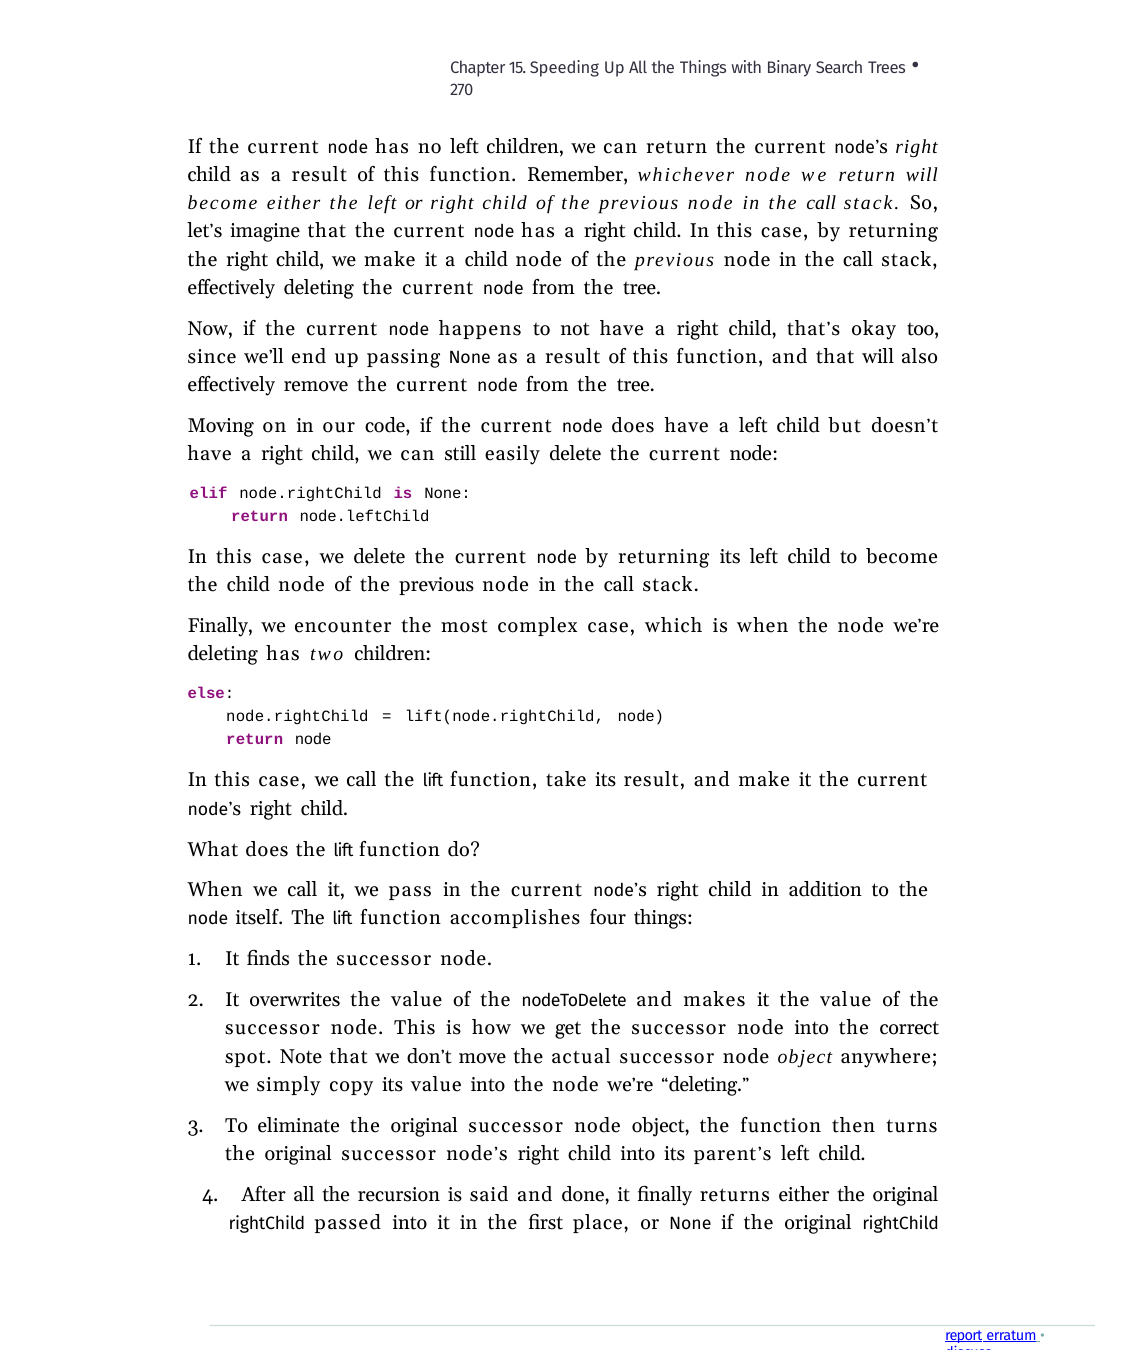

Chapter 15. Speeding Up All the Things with Binary Search Trees • 270

If the current node has no left children, we can return the current node’s right child as a result of this function. Remember, whichever node we return will become either the left or right child of the previous node in the call stack. So, let’s imagine that the current node has a right child. In this case, by returning the right child, we make it a child node of the previous node in the call stack, effectively deleting the current node from the tree.
Now, if the current node happens to not have a right child, that’s okay too, since we’ll end up passing None as a result of this function, and that will also effectively remove the current node from the tree.
Moving on in our code, if the current node does have a left child but doesn’t have a right child, we can still easily delete the current node:
elif node.rightChild is None:
return node.leftChild
In this case, we delete the current node by returning its left child to become the child node of the previous node in the call stack.
Finally, we encounter the most complex case, which is when the node we’re deleting has two children:
else:
node.rightChild = lift(node.rightChild, node)
return node

In this case, we call the lift function, take its result, and make it the current
node’s right child.
What does the lift function do?
When we call it, we pass in the current node’s right child in addition to the
node itself. The lift function accomplishes four things:
It finds the successor node.
It overwrites the value of the nodeToDelete and makes it the value of the successor node. This is how we get the successor node into the correct spot. Note that we don’t move the actual successor node object anywhere; we simply copy its value into the node we’re “deleting.”
To eliminate the original successor node object, the function then turns the original successor node’s right child into its parent’s left child.
After all the recursion is said and done, it finally returns either the original
rightChild passed into it in the first place, or None if the original rightChild
report erratum • discuss